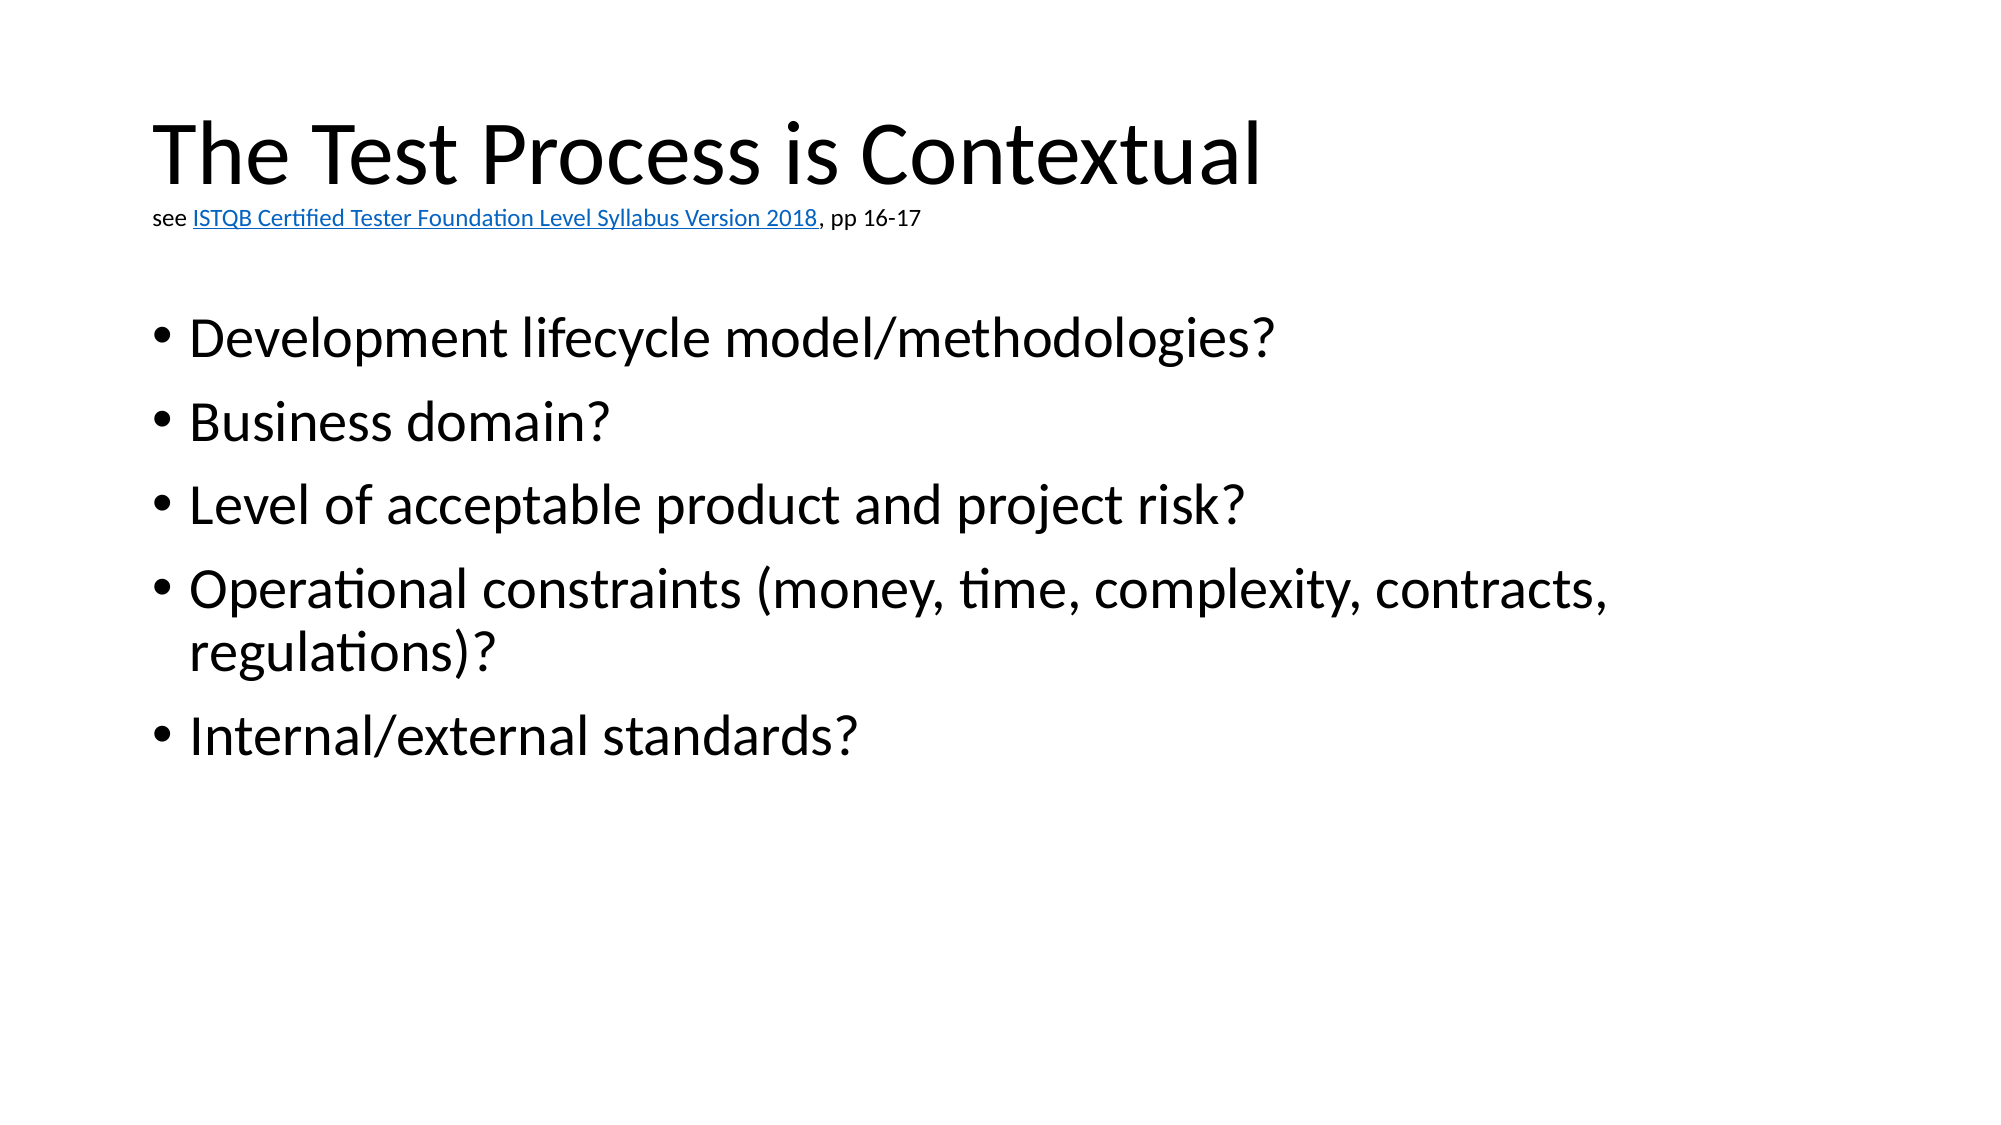

# The Test Process is Contextual see ISTQB Certified Tester Foundation Level Syllabus Version 2018, pp 16-17
Development lifecycle model/methodologies?
Business domain?
Level of acceptable product and project risk?
Operational constraints (money, time, complexity, contracts, regulations)?
Internal/external standards?